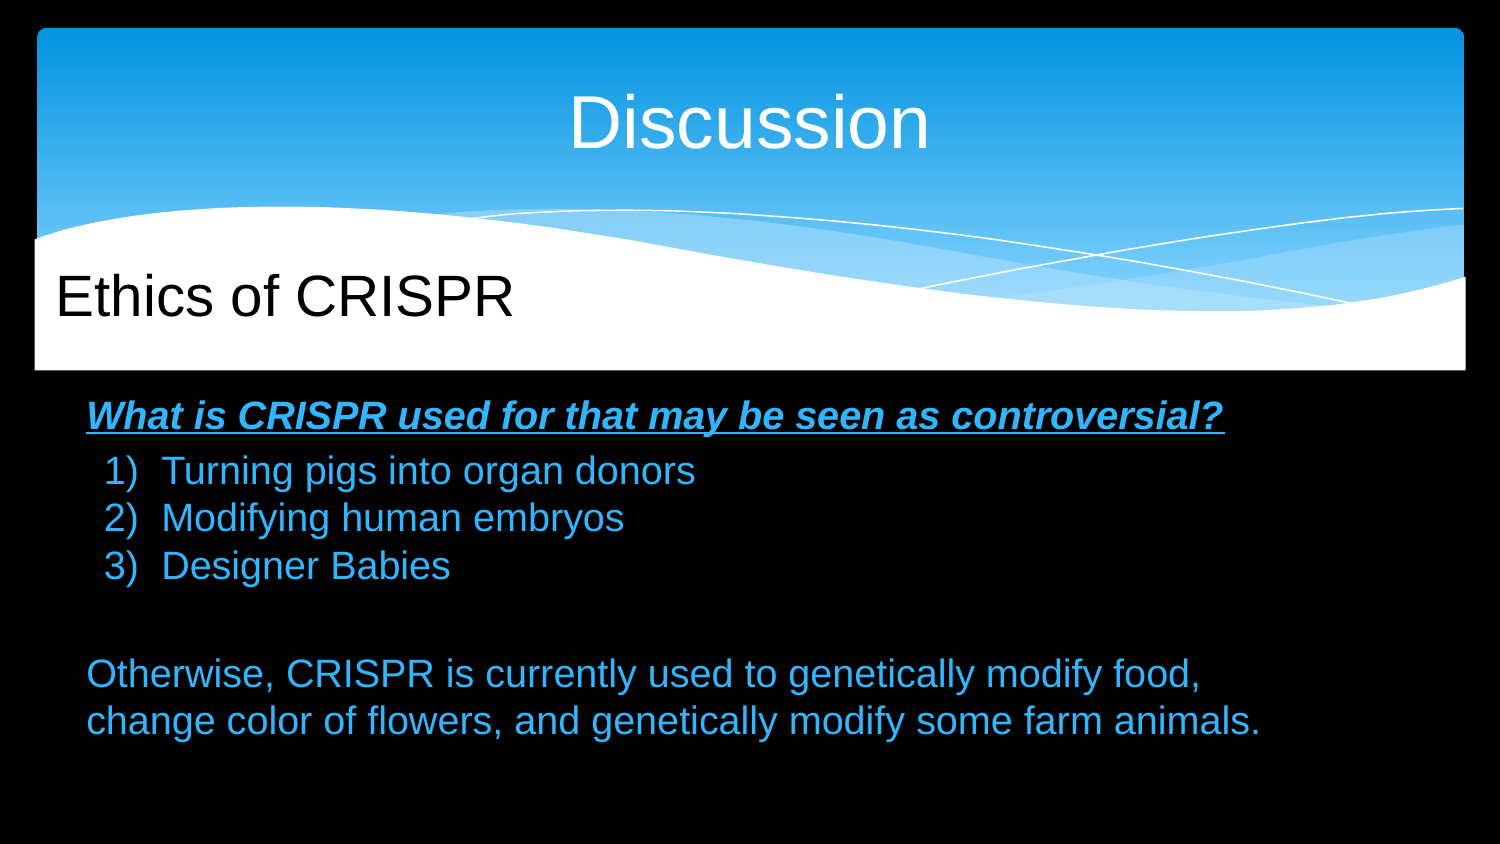

# Discussion
Ethics of CRISPR
What is CRISPR used for that may be seen as controversial?
Turning pigs into organ donors
Modifying human embryos
Designer Babies
Otherwise, CRISPR is currently used to genetically modify food, change color of flowers, and genetically modify some farm animals.